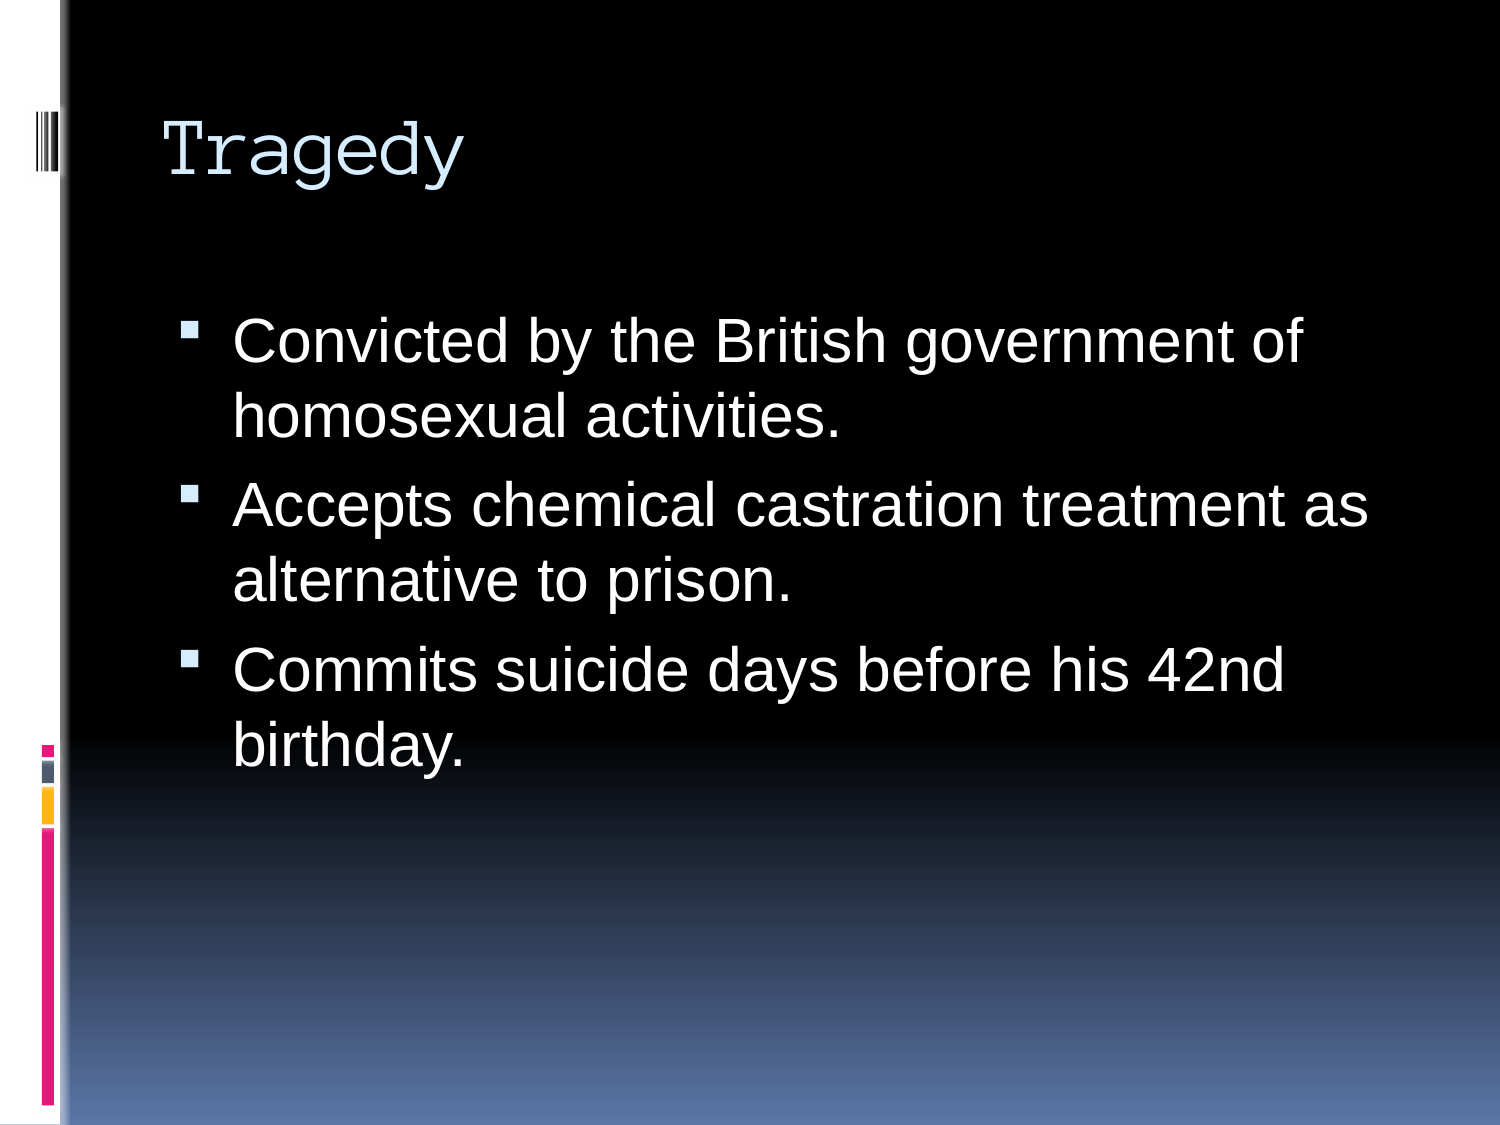

# Tragedy
Convicted by the British government of homosexual activities.
Accepts chemical castration treatment as  alternative to prison.
Commits suicide days before his 42nd birthday.